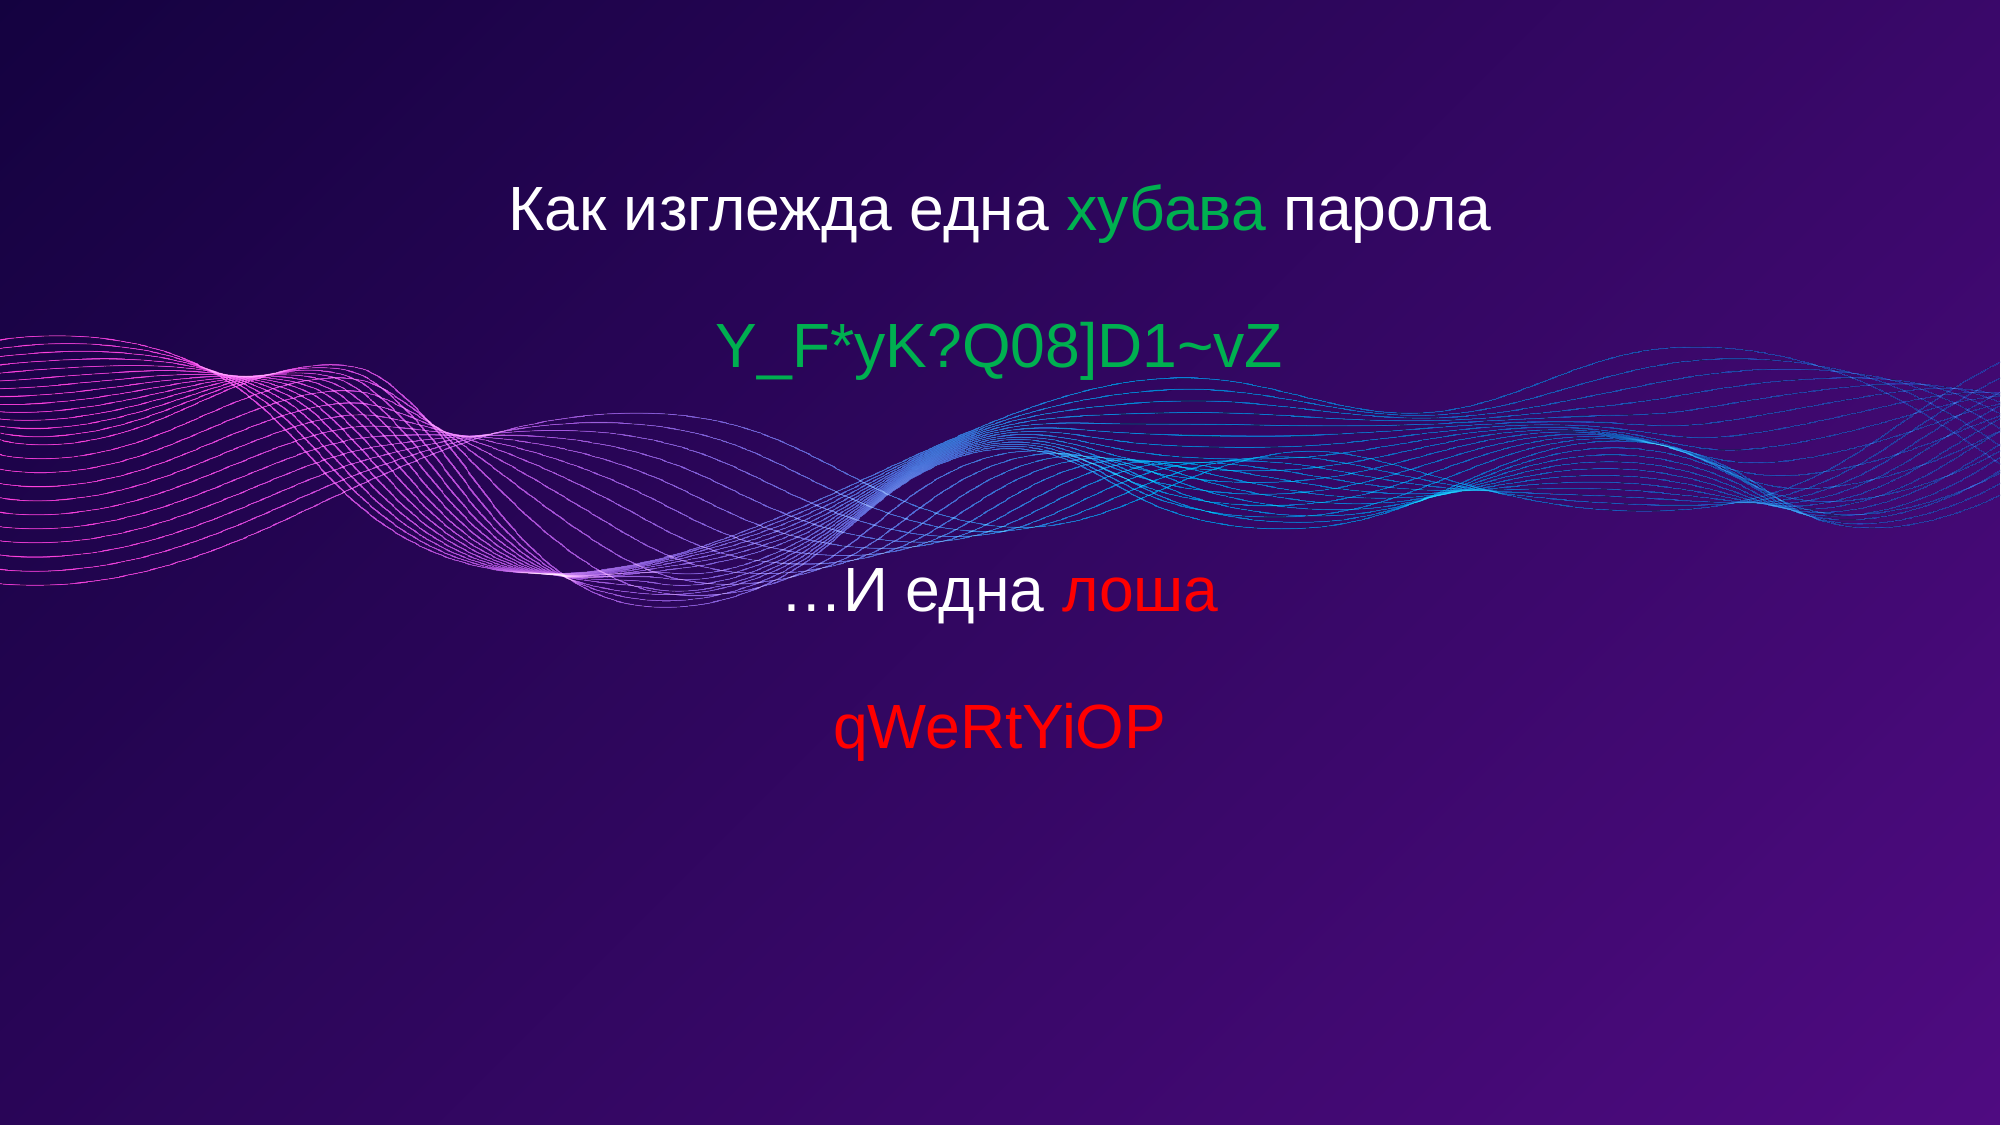

# Как изглежда една хубава парола
Y_F*yK?Q08]D1~vZ
…И една лоша
qWeRtYiOP